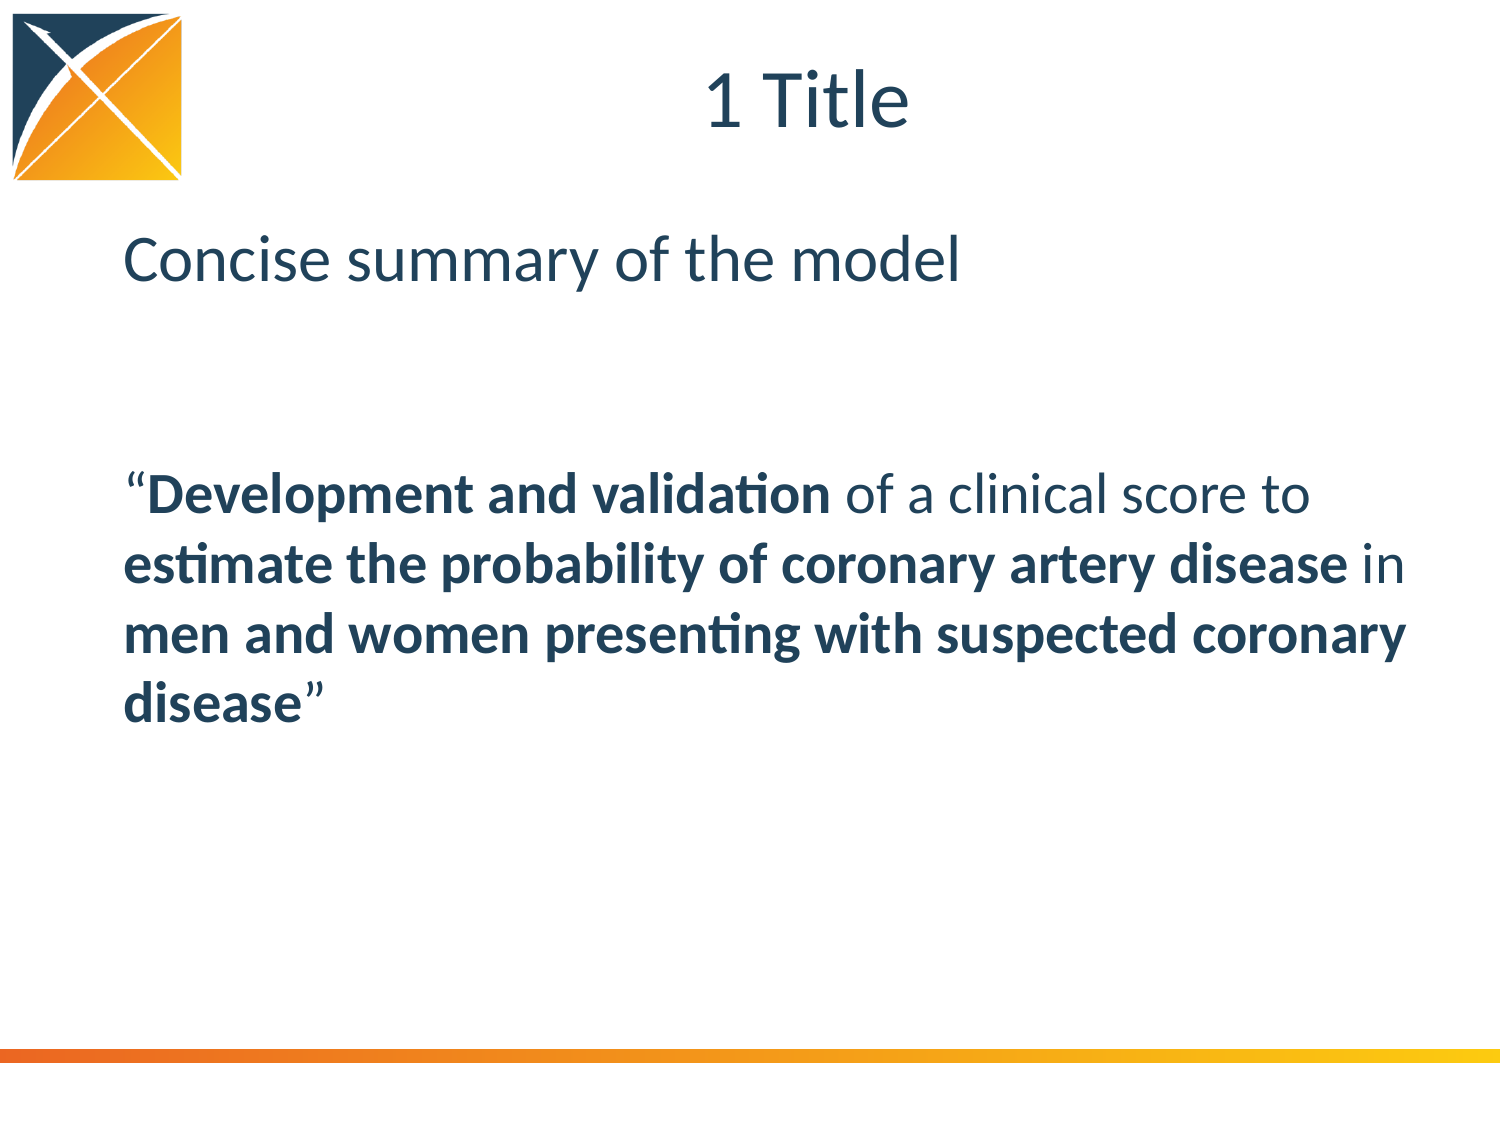

# 1 Title
Concise summary of the model

“Development and validation of a clinical score to estimate the probability of coronary artery disease in men and women presenting with suspected coronary disease”